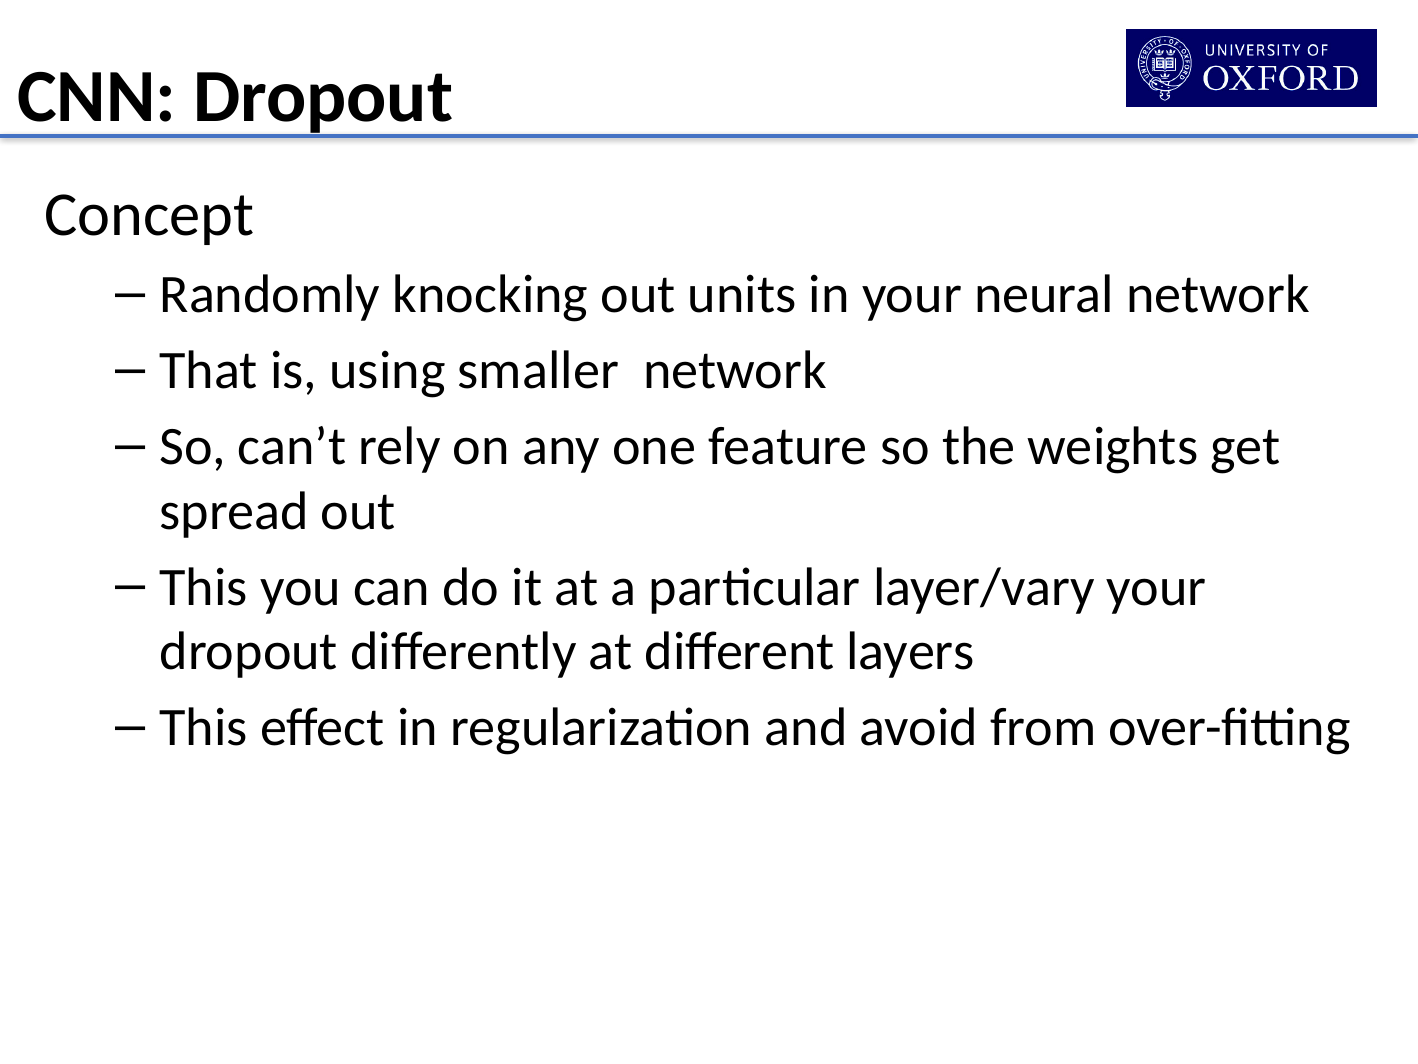

CNN: Dropout
Concept
Randomly knocking out units in your neural network
That is, using smaller  network
So, can’t rely on any one feature so the weights get spread out
This you can do it at a particular layer/vary your dropout differently at different layers
This effect in regularization and avoid from over-fitting